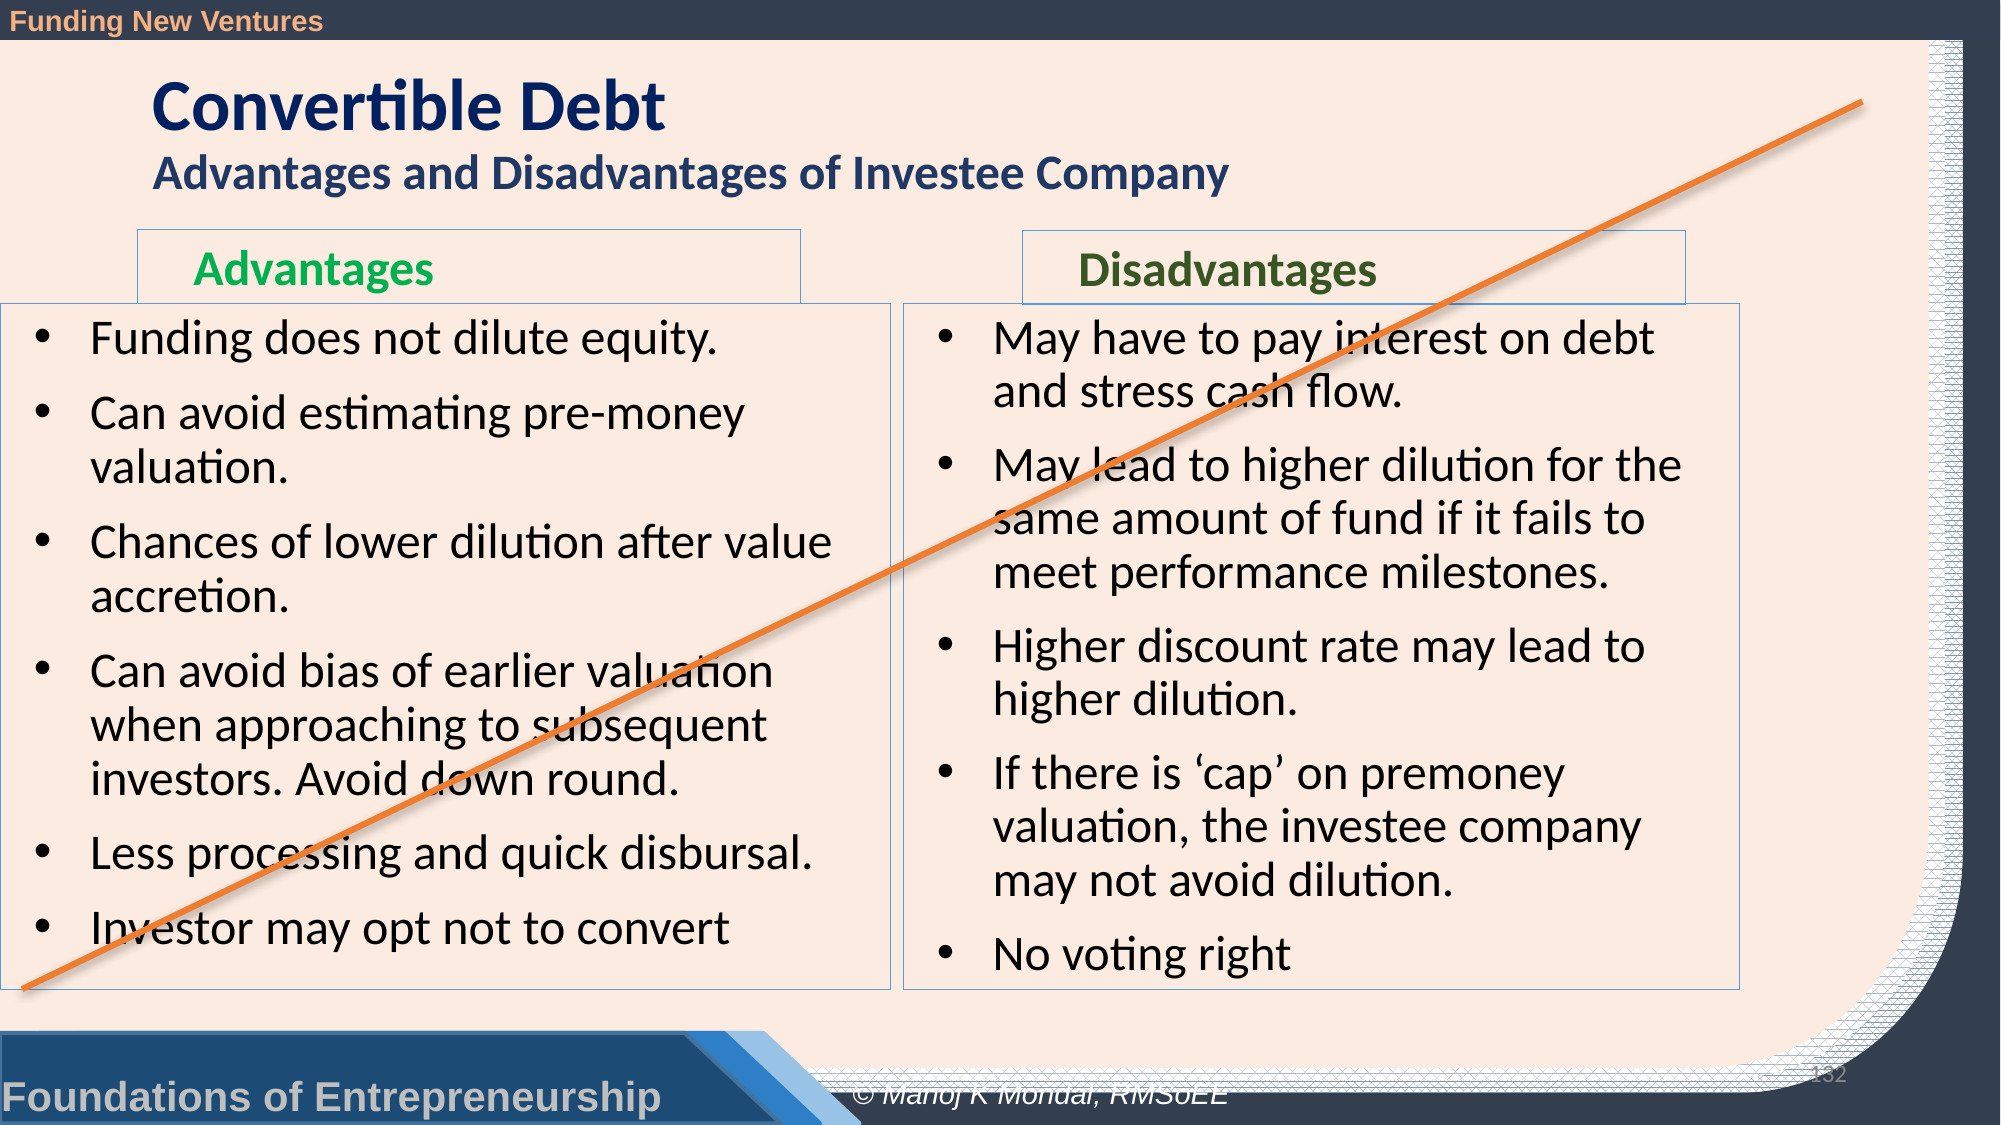

# Convertible Debt Advantages and Disadvantages of Investee Company
Advantages
Disadvantages
Funding does not dilute equity.
Can avoid estimating pre-money valuation.
Chances of lower dilution after value accretion.
Can avoid bias of earlier valuation when approaching to subsequent investors. Avoid down round.
Less processing and quick disbursal.
Investor may opt not to convert

May have to pay interest on debt and stress cash flow.
May lead to higher dilution for the same amount of fund if it fails to meet performance milestones.
Higher discount rate may lead to higher dilution.
If there is ‘cap’ on premoney valuation, the investee company may not avoid dilution.
No voting right
132